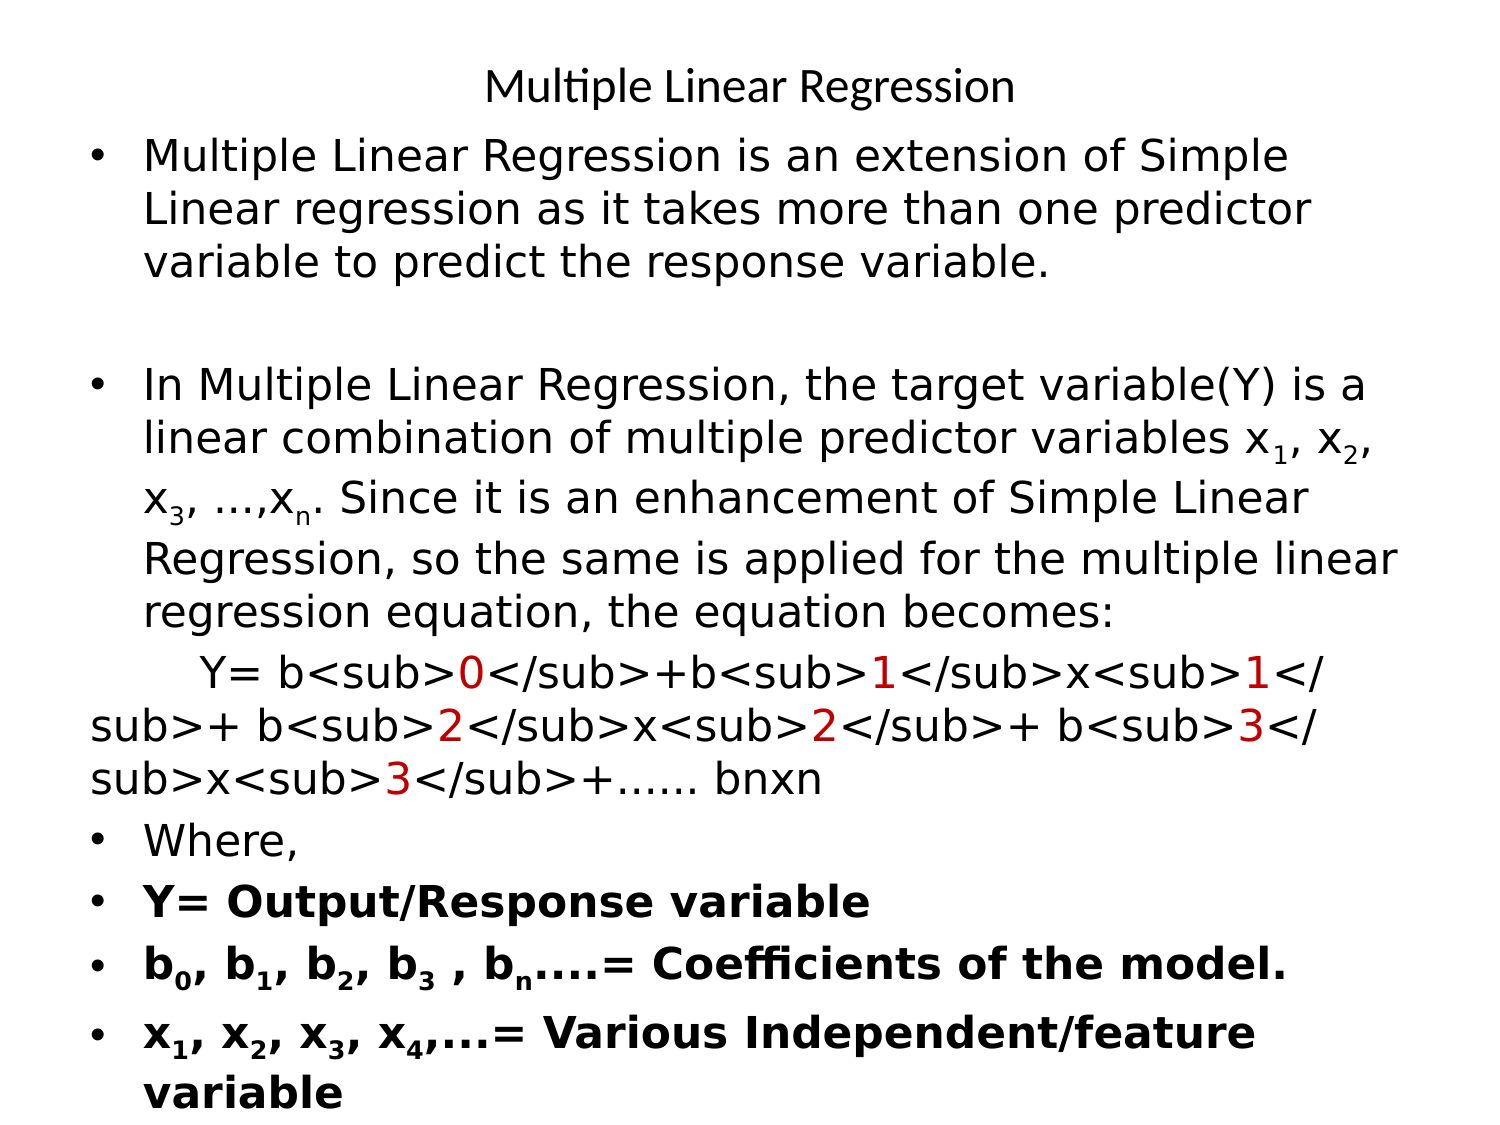

# Multiple Linear Regression
Multiple Linear Regression is an extension of Simple Linear regression as it takes more than one predictor variable to predict the response variable.

In Multiple Linear Regression, the target variable(Y) is a linear combination of multiple predictor variables x1, x2, x3, ...,xn. Since it is an enhancement of Simple Linear Regression, so the same is applied for the multiple linear regression equation, the equation becomes:
	Y= b<sub>0</sub>+b<sub>1</sub>x<sub>1</sub>+ b<sub>2</sub>x<sub>2</sub>+ b<sub>3</sub>x<sub>3</sub>+...... bnxn
Where,
Y= Output/Response variable
b0, b1, b2, b3 , bn....= Coefficients of the model.
x1, x2, x3, x4,...= Various Independent/feature variable